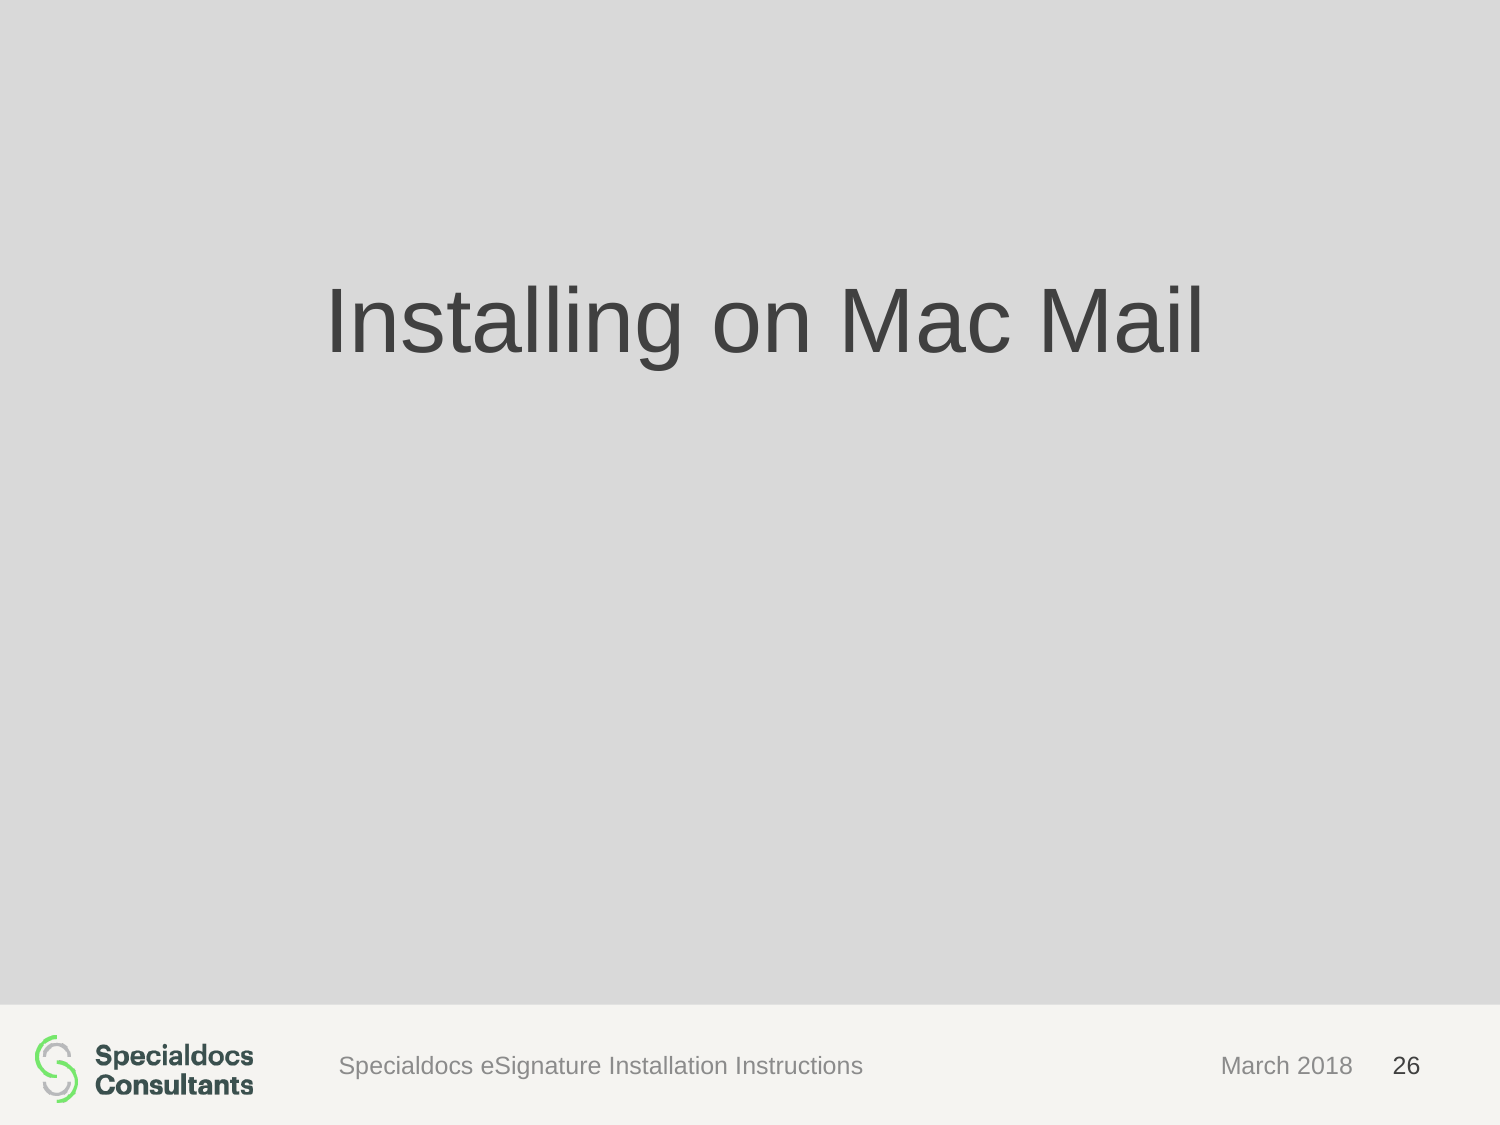

Installing on Mac Mail
Specialdocs eSignature Installation Instructions
March 2018
26